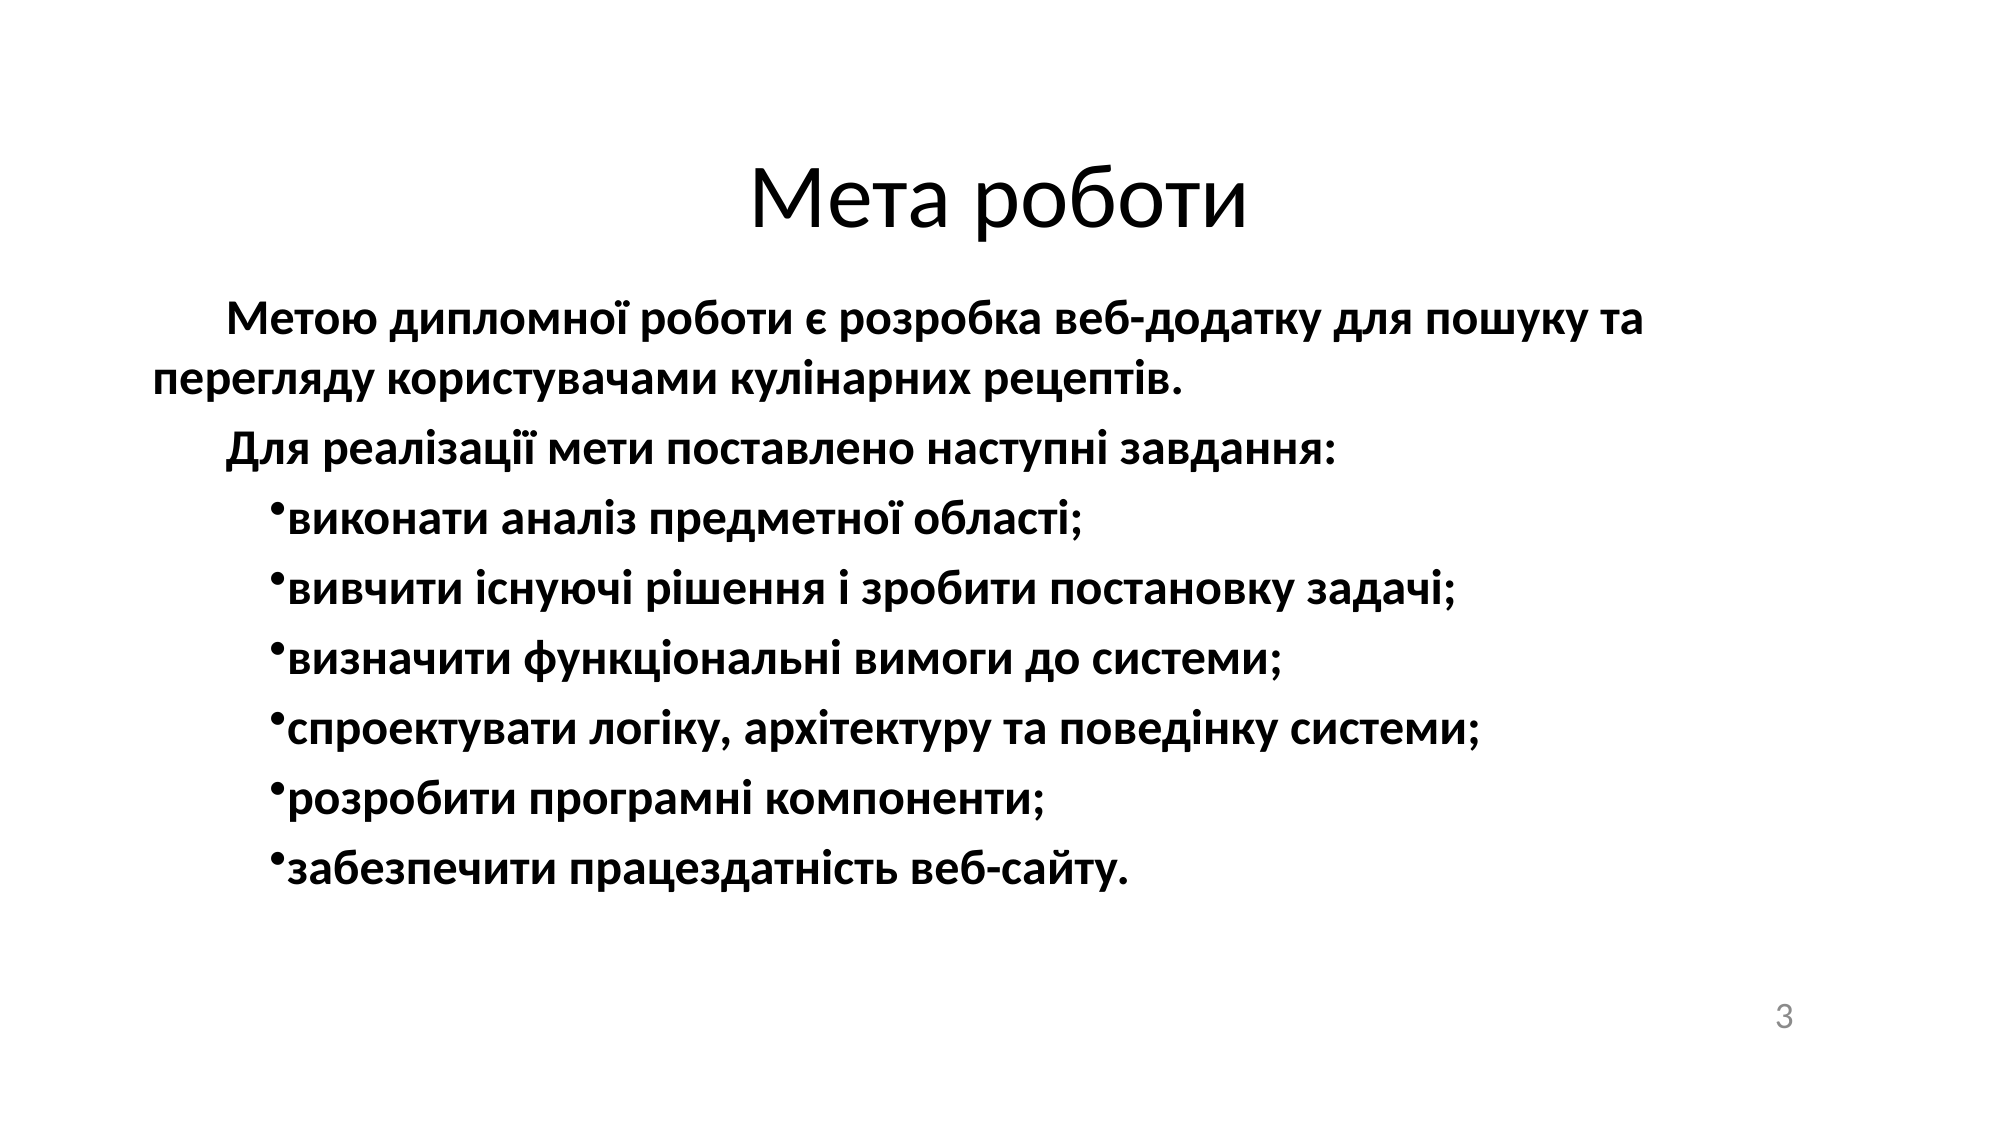

Мета роботи
Метою дипломної роботи є розробка веб-додатку для пошуку та перегляду користувачами кулінарних рецептів.
Для реалізації мети поставлено наступні завдання:
виконати аналіз предметної області;
вивчити існуючі рішення і зробити постановку задачі;
визначити функціональні вимоги до системи;
спроектувати логіку, архітектуру та поведінку системи;
розробити програмні компоненти;
забезпечити працездатність веб-сайту.
3